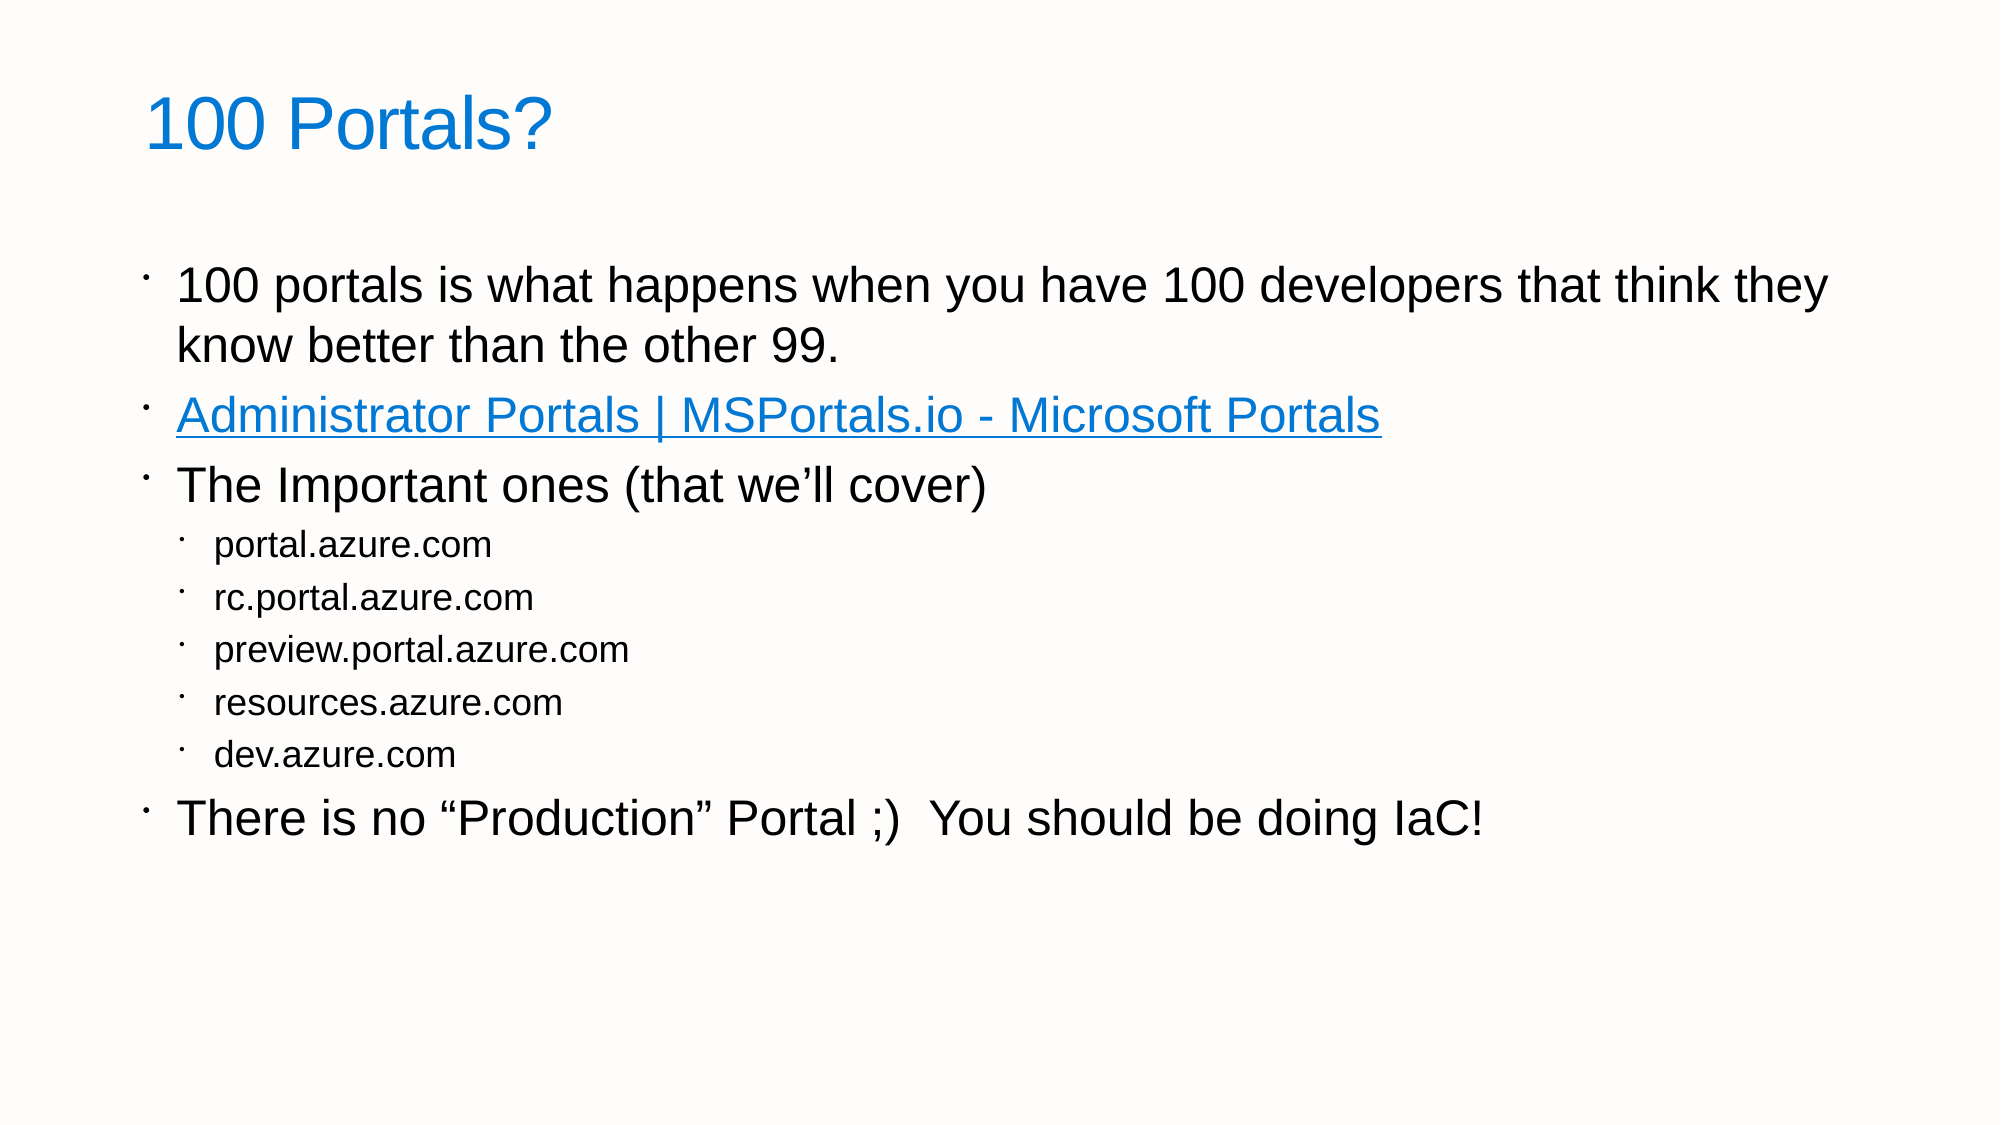

# 100 Portals?
100 portals is what happens when you have 100 developers that think they know better than the other 99.
Administrator Portals | MSPortals.io - Microsoft Portals
The Important ones (that we’ll cover)
portal.azure.com
rc.portal.azure.com
preview.portal.azure.com
resources.azure.com
dev.azure.com
There is no “Production” Portal ;)  You should be doing IaC!